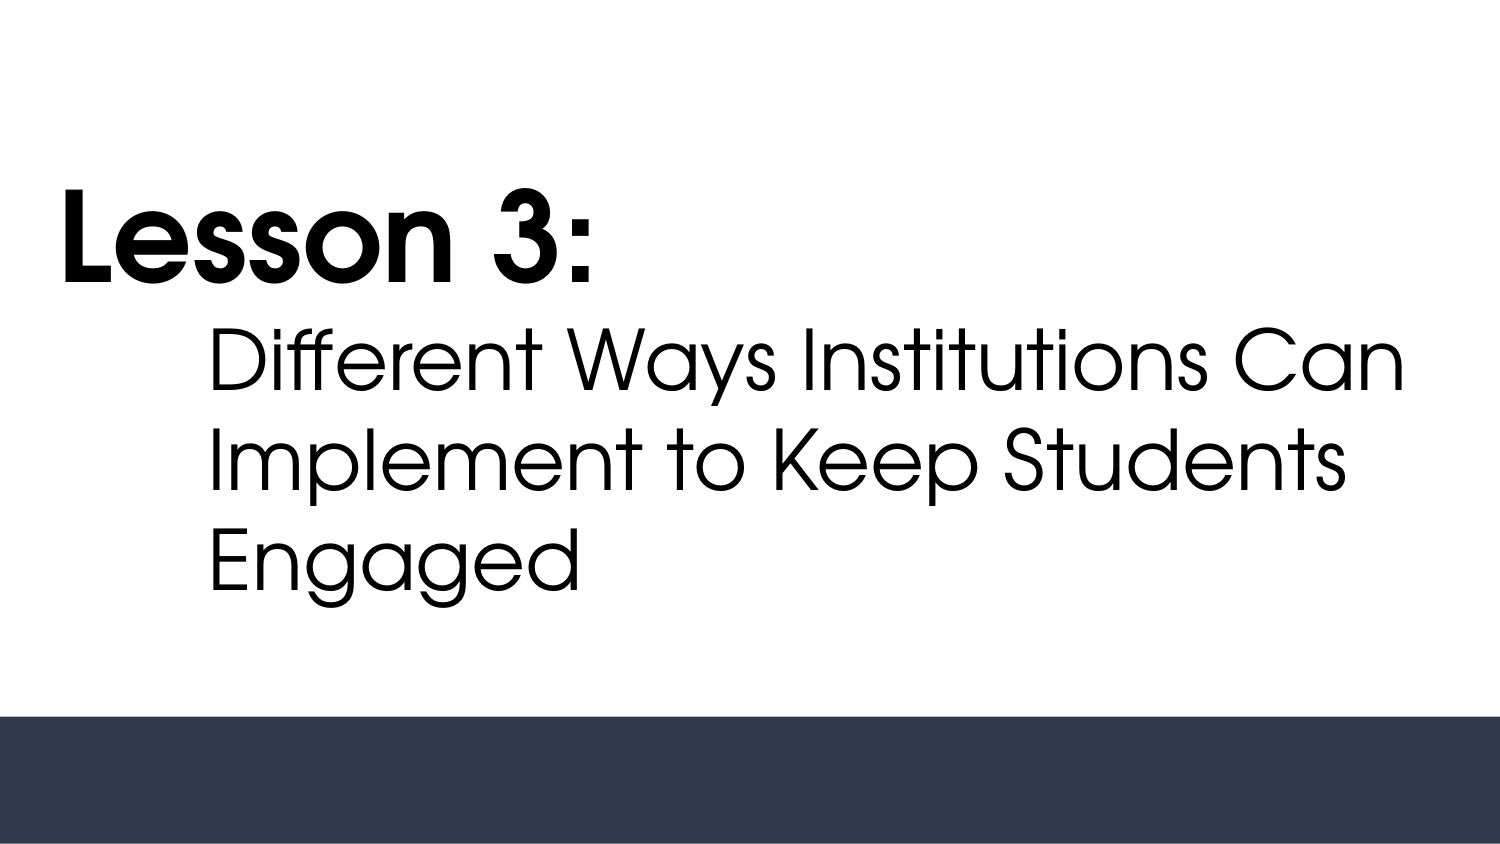

Lesson 3:
Different Ways Institutions Can Implement to Keep Students Engaged